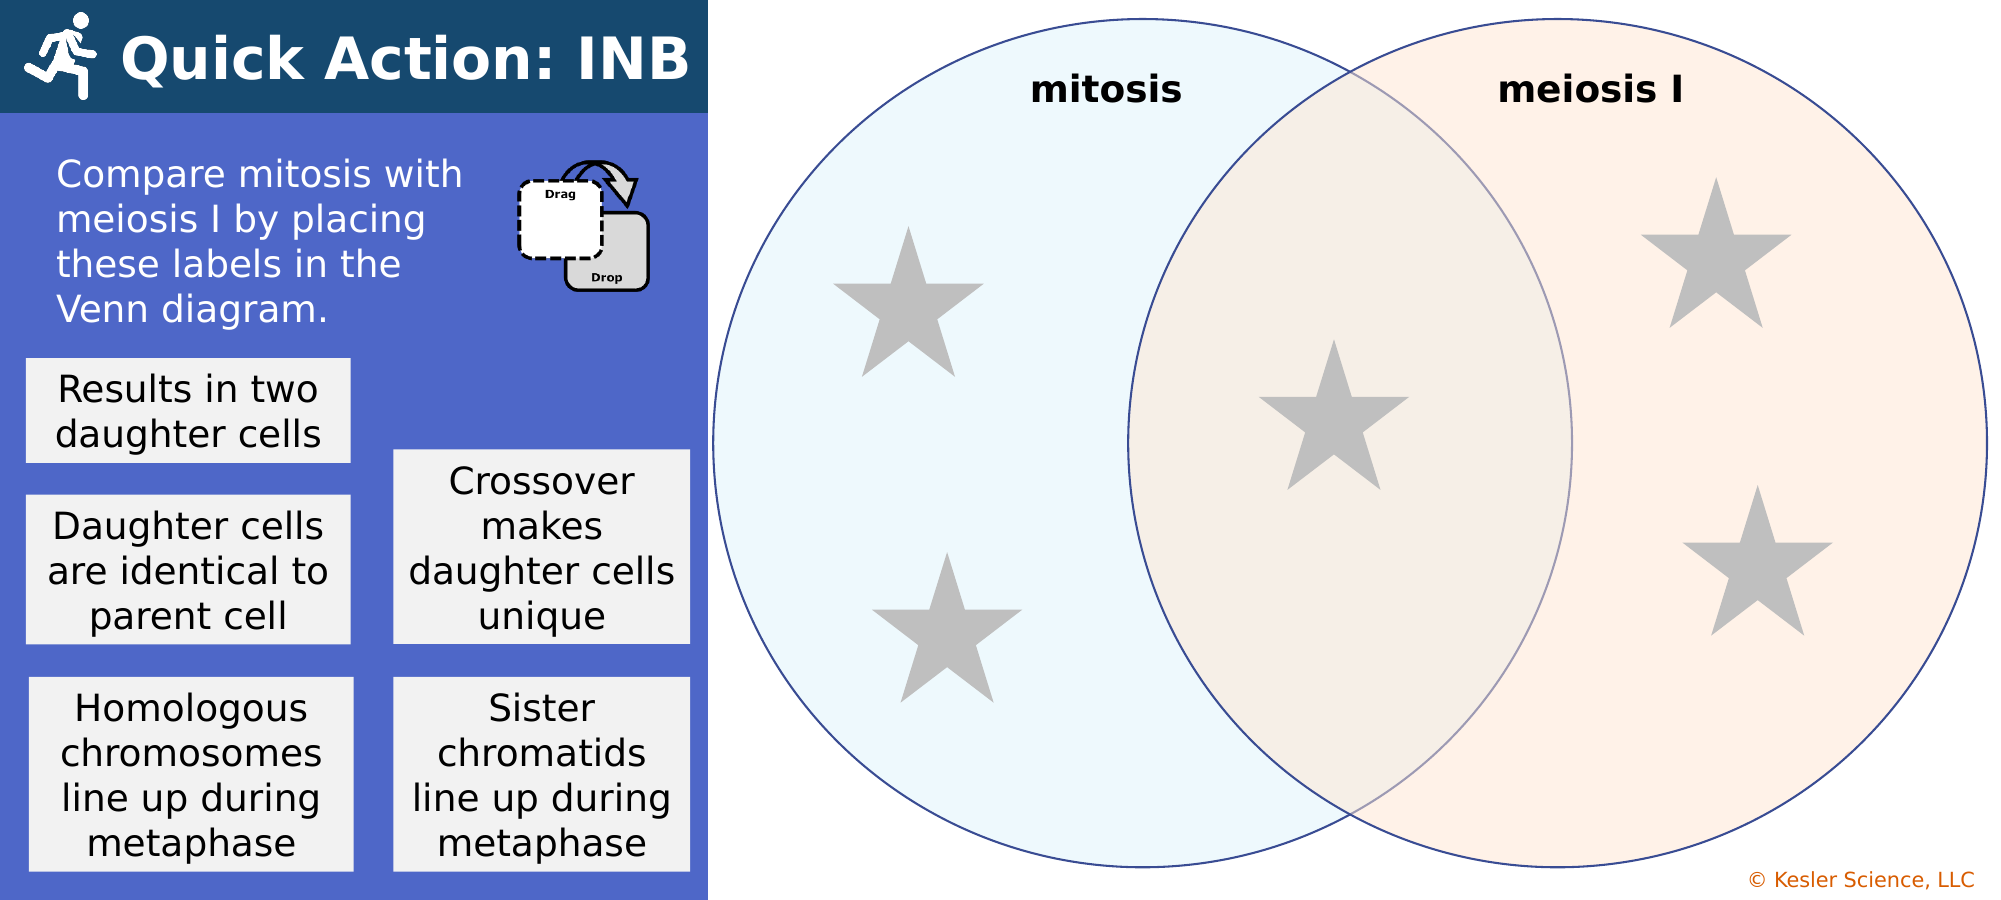

Results in two daughter cells
Crossover makes daughter cells unique
Daughter cells are identical to parent cell
Sister chromatids line up during metaphase
Homologous chromosomes line up during metaphase